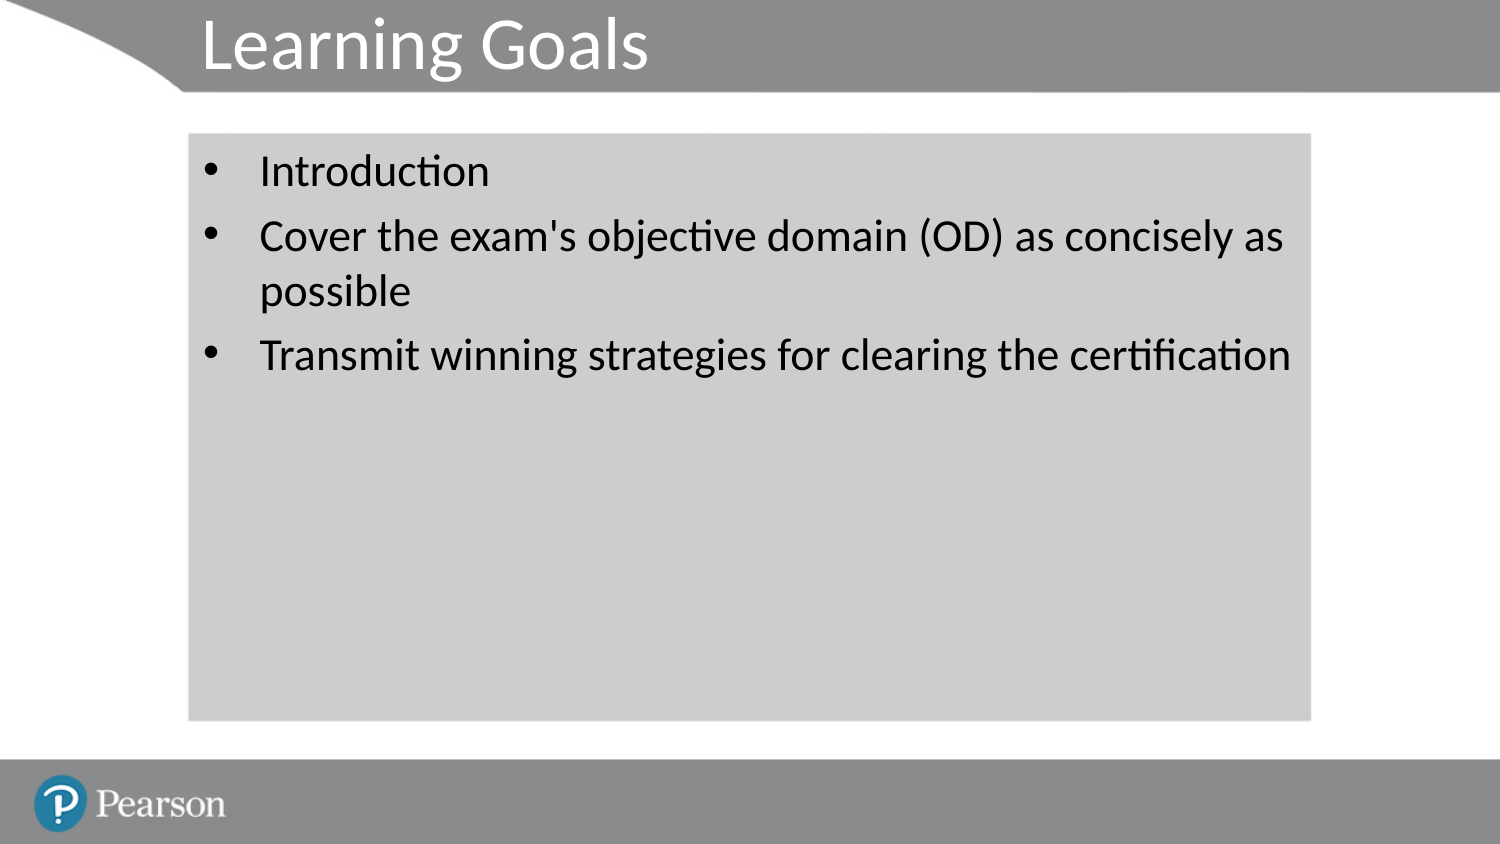

# Learning Goals
Introduction
Cover the exam's objective domain (OD) as concisely as possible
Transmit winning strategies for clearing the certification